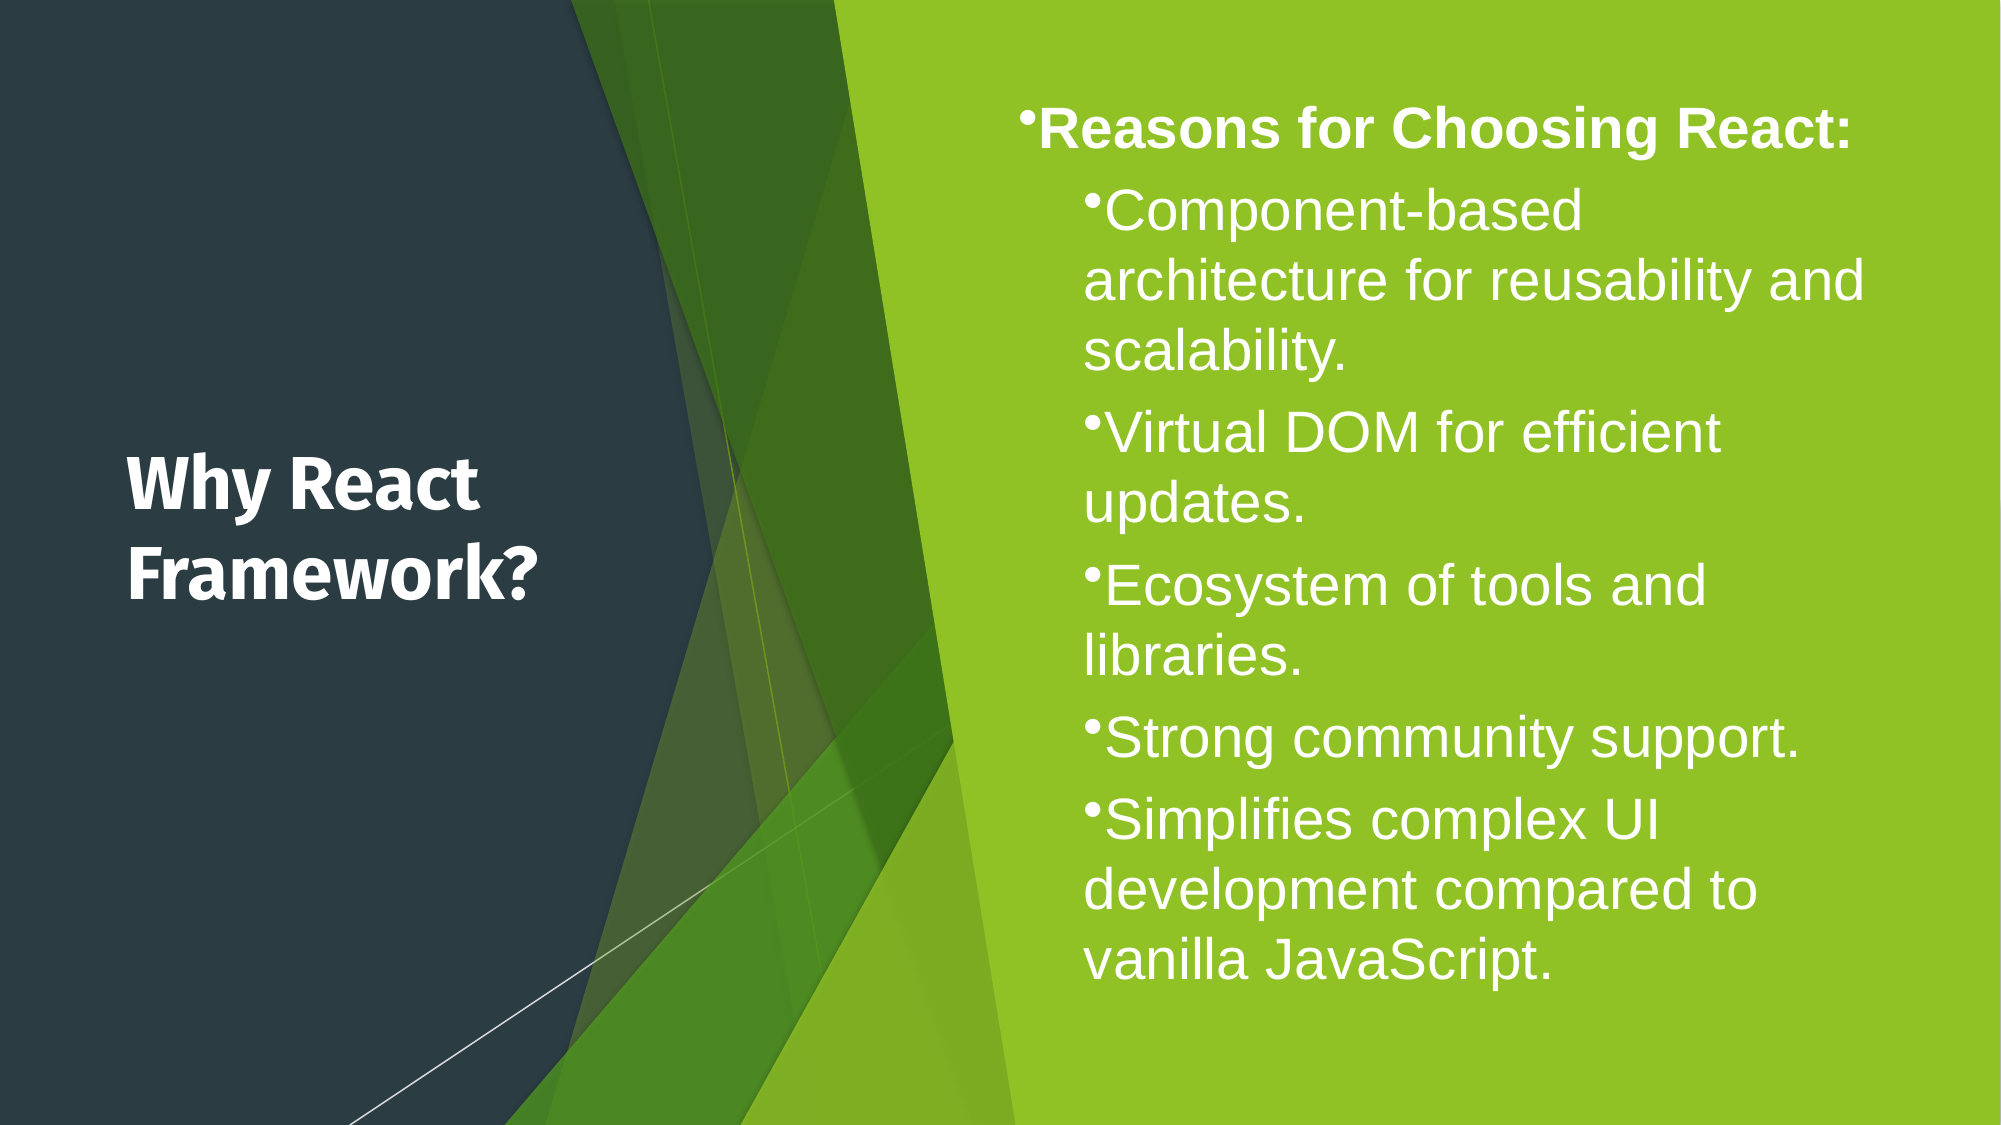

Reasons for Choosing React:
Component-based architecture for reusability and scalability.
Virtual DOM for efficient updates.
Ecosystem of tools and libraries.
Strong community support.
Simplifies complex UI development compared to vanilla JavaScript.

# Why React Framework?